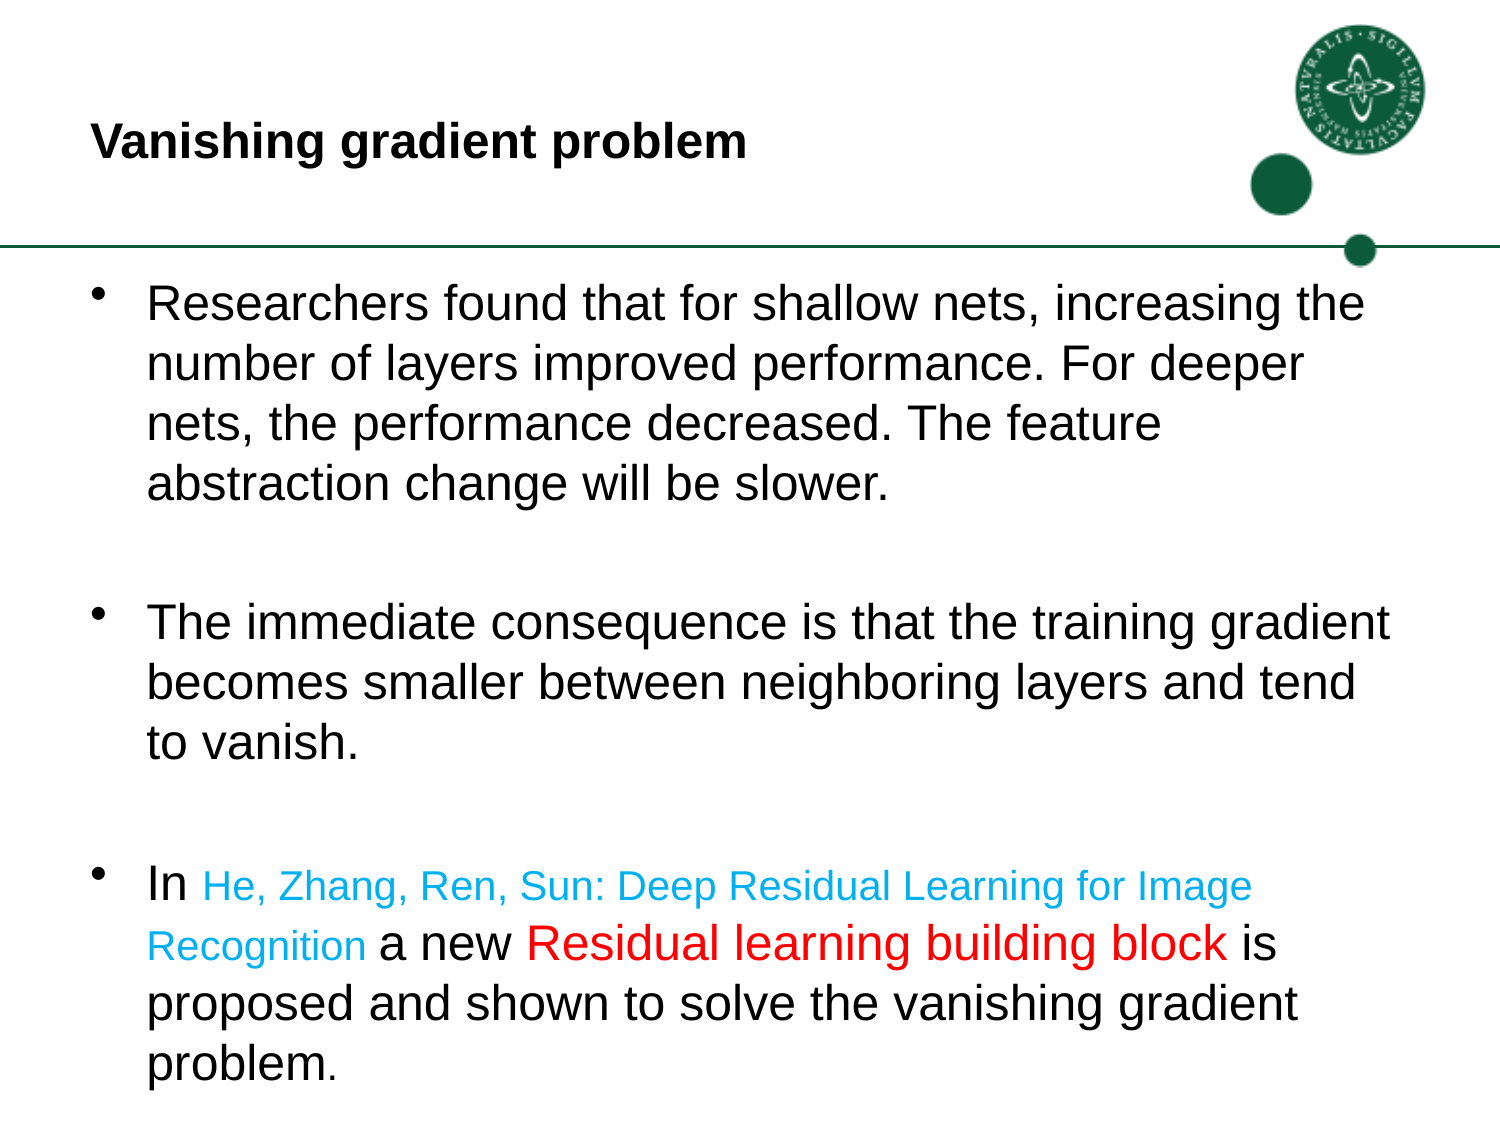

# Vanishing gradient problem
Researchers found that for shallow nets, increasing the number of layers improved performance. For deeper nets, the performance decreased. The feature abstraction change will be slower.

The immediate consequence is that the training gradient becomes smaller between neighboring layers and tend to vanish.

In He, Zhang, Ren, Sun: Deep Residual Learning for Image Recognition a new Residual learning building block is proposed and shown to solve the vanishing gradient problem.